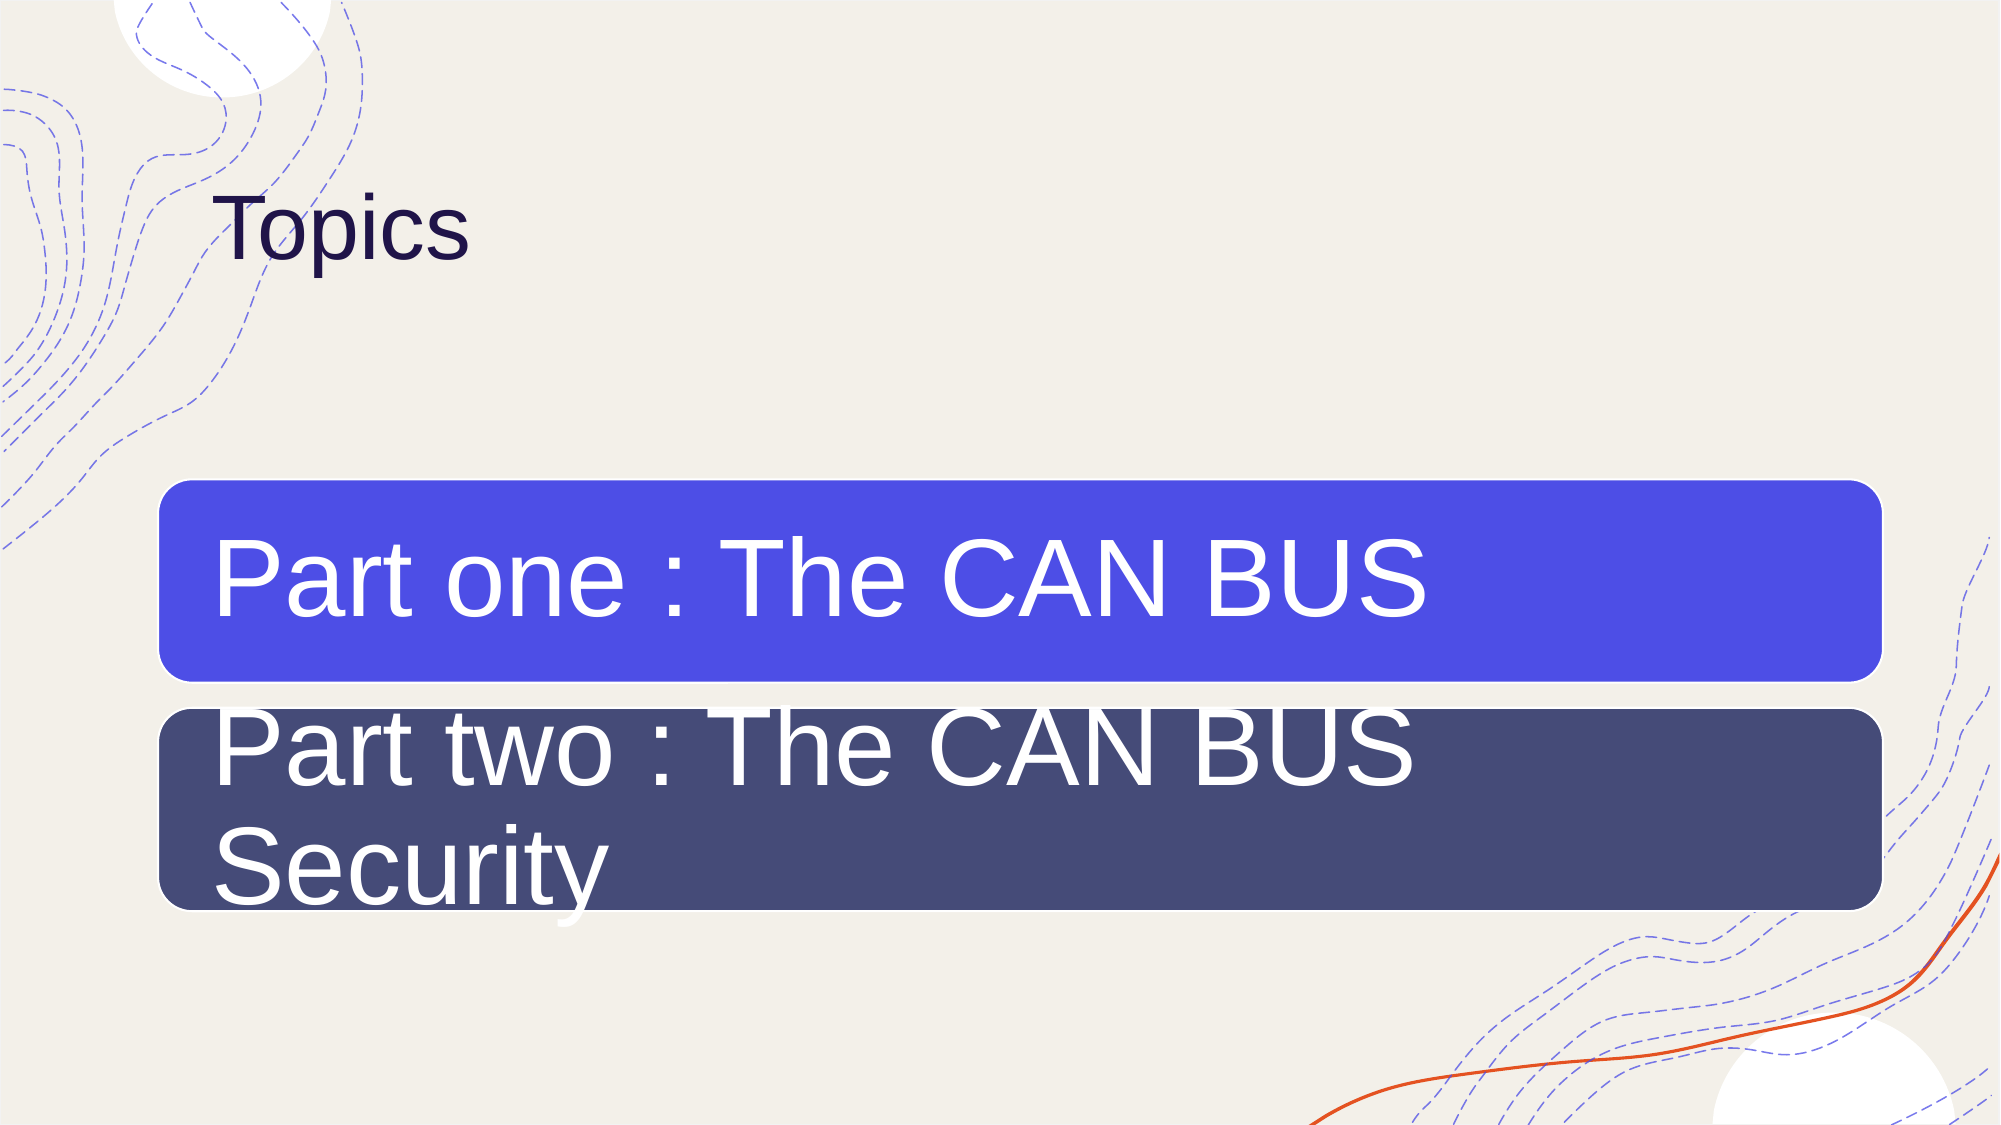

# Topics
Part one : The CAN BUS
Part two : The CAN BUS Security